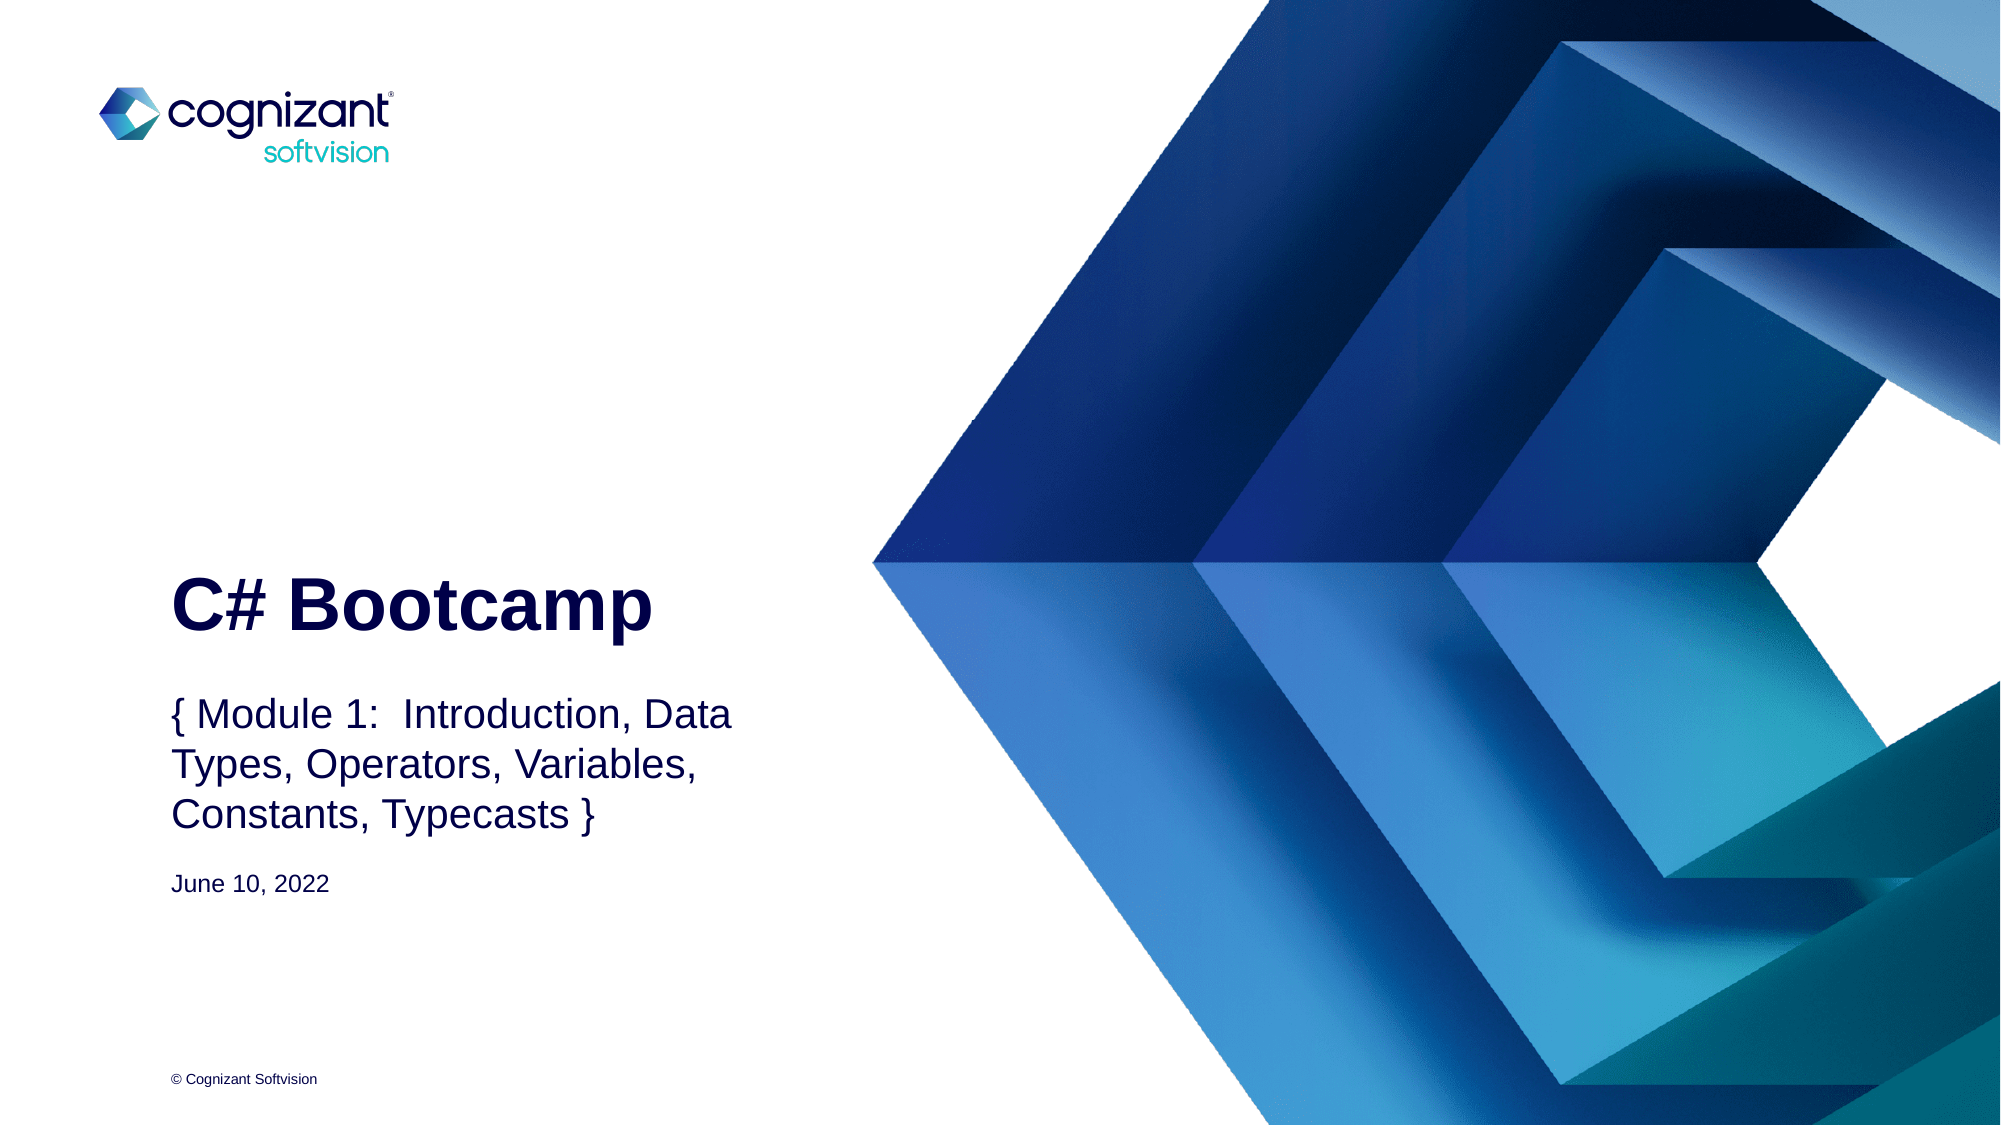

# C# Bootcamp
{ Module 1:  Introduction, Data Types, Operators, Variables,  Constants, Typecasts }
June 10, 2022
© Cognizant Softvision